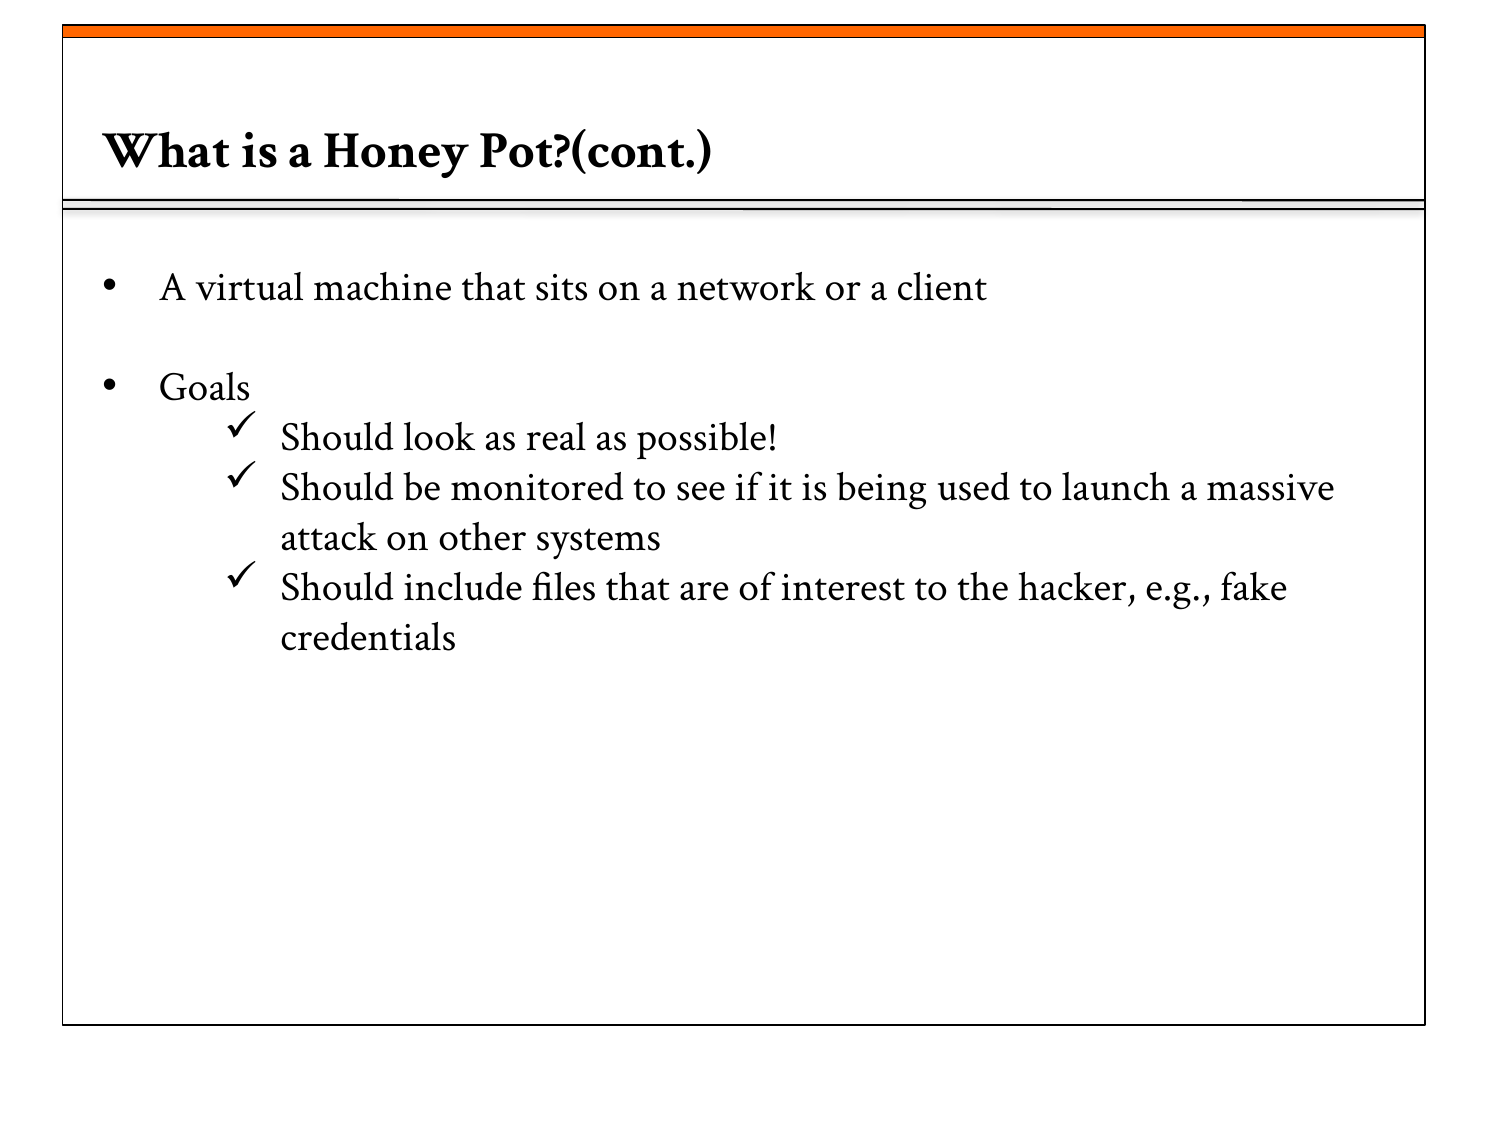

# What is a Honey Pot?(cont.)
A virtual machine that sits on a network or a client

Goals
Should look as real as possible!
Should be monitored to see if it is being used to launch a massive attack on other systems
Should include files that are of interest to the hacker, e.g., fake credentials